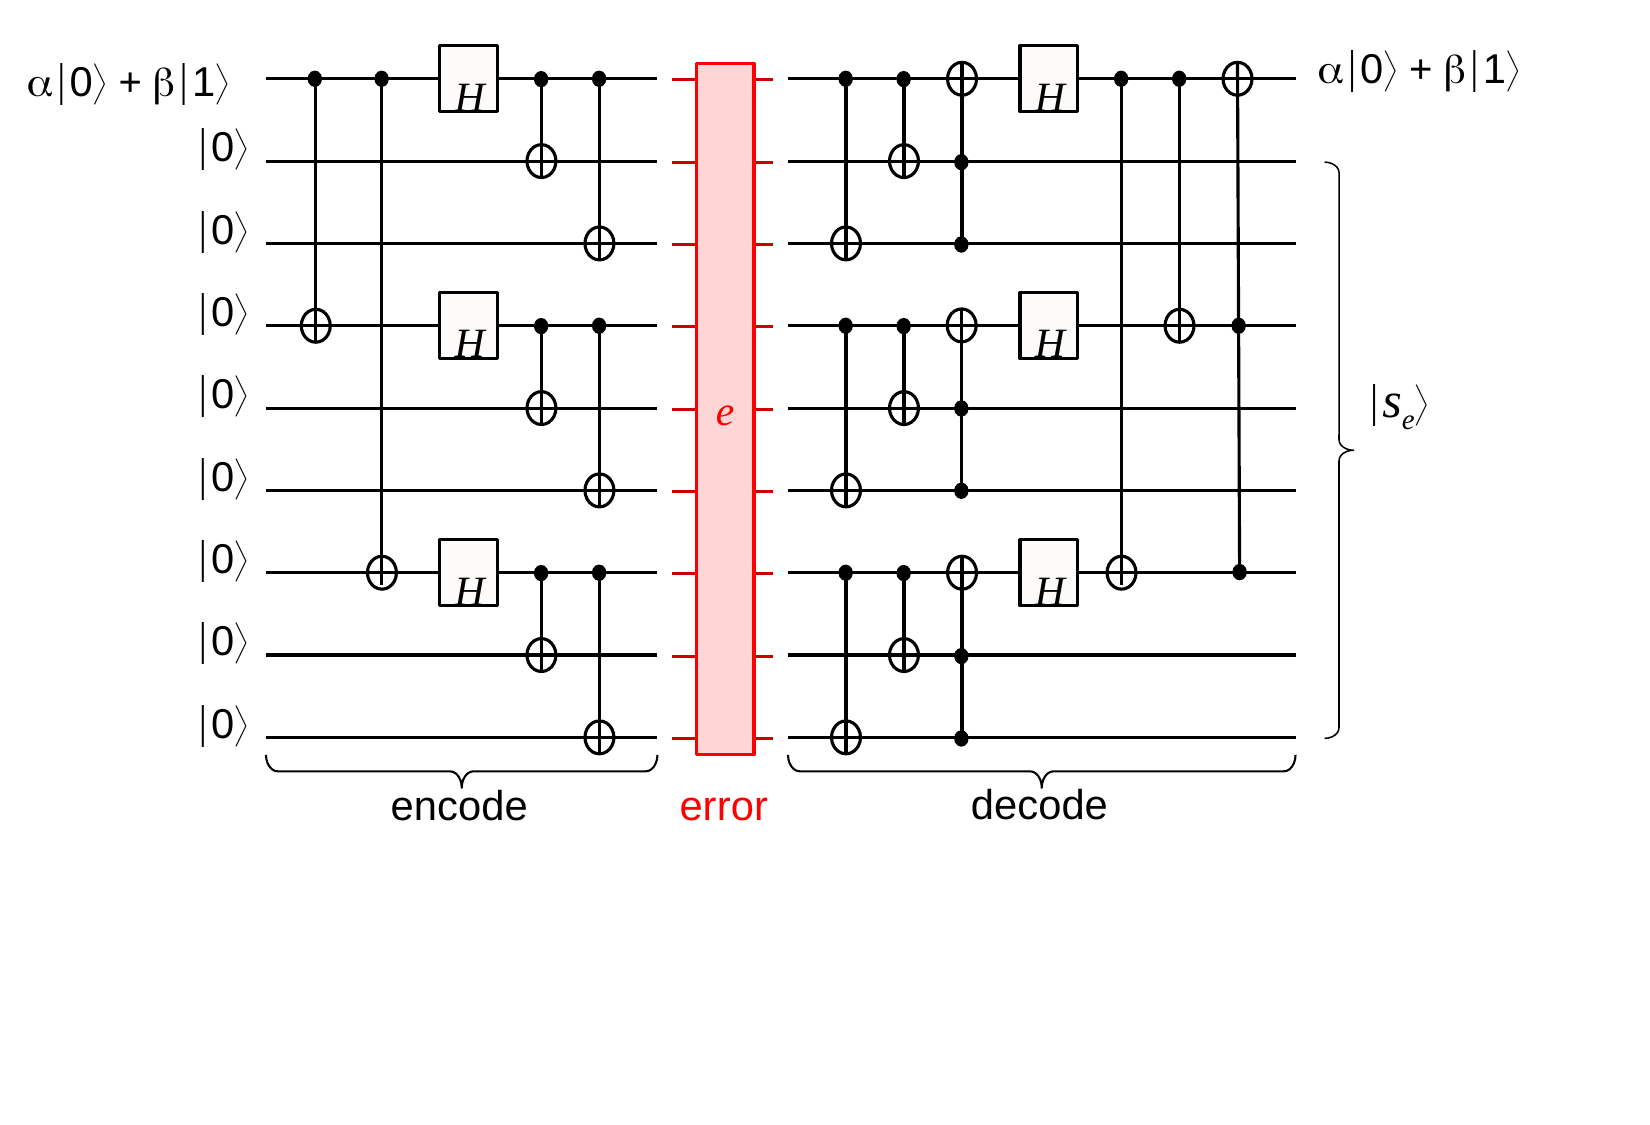

α|0〉 + β|1〉
H
H
α|0〉 + β|1〉

e

|0〉

|0〉

|0〉
H

H

|0〉
|se〉

|0〉

|0〉
H

H

|0〉

|0〉

decode
encode
error